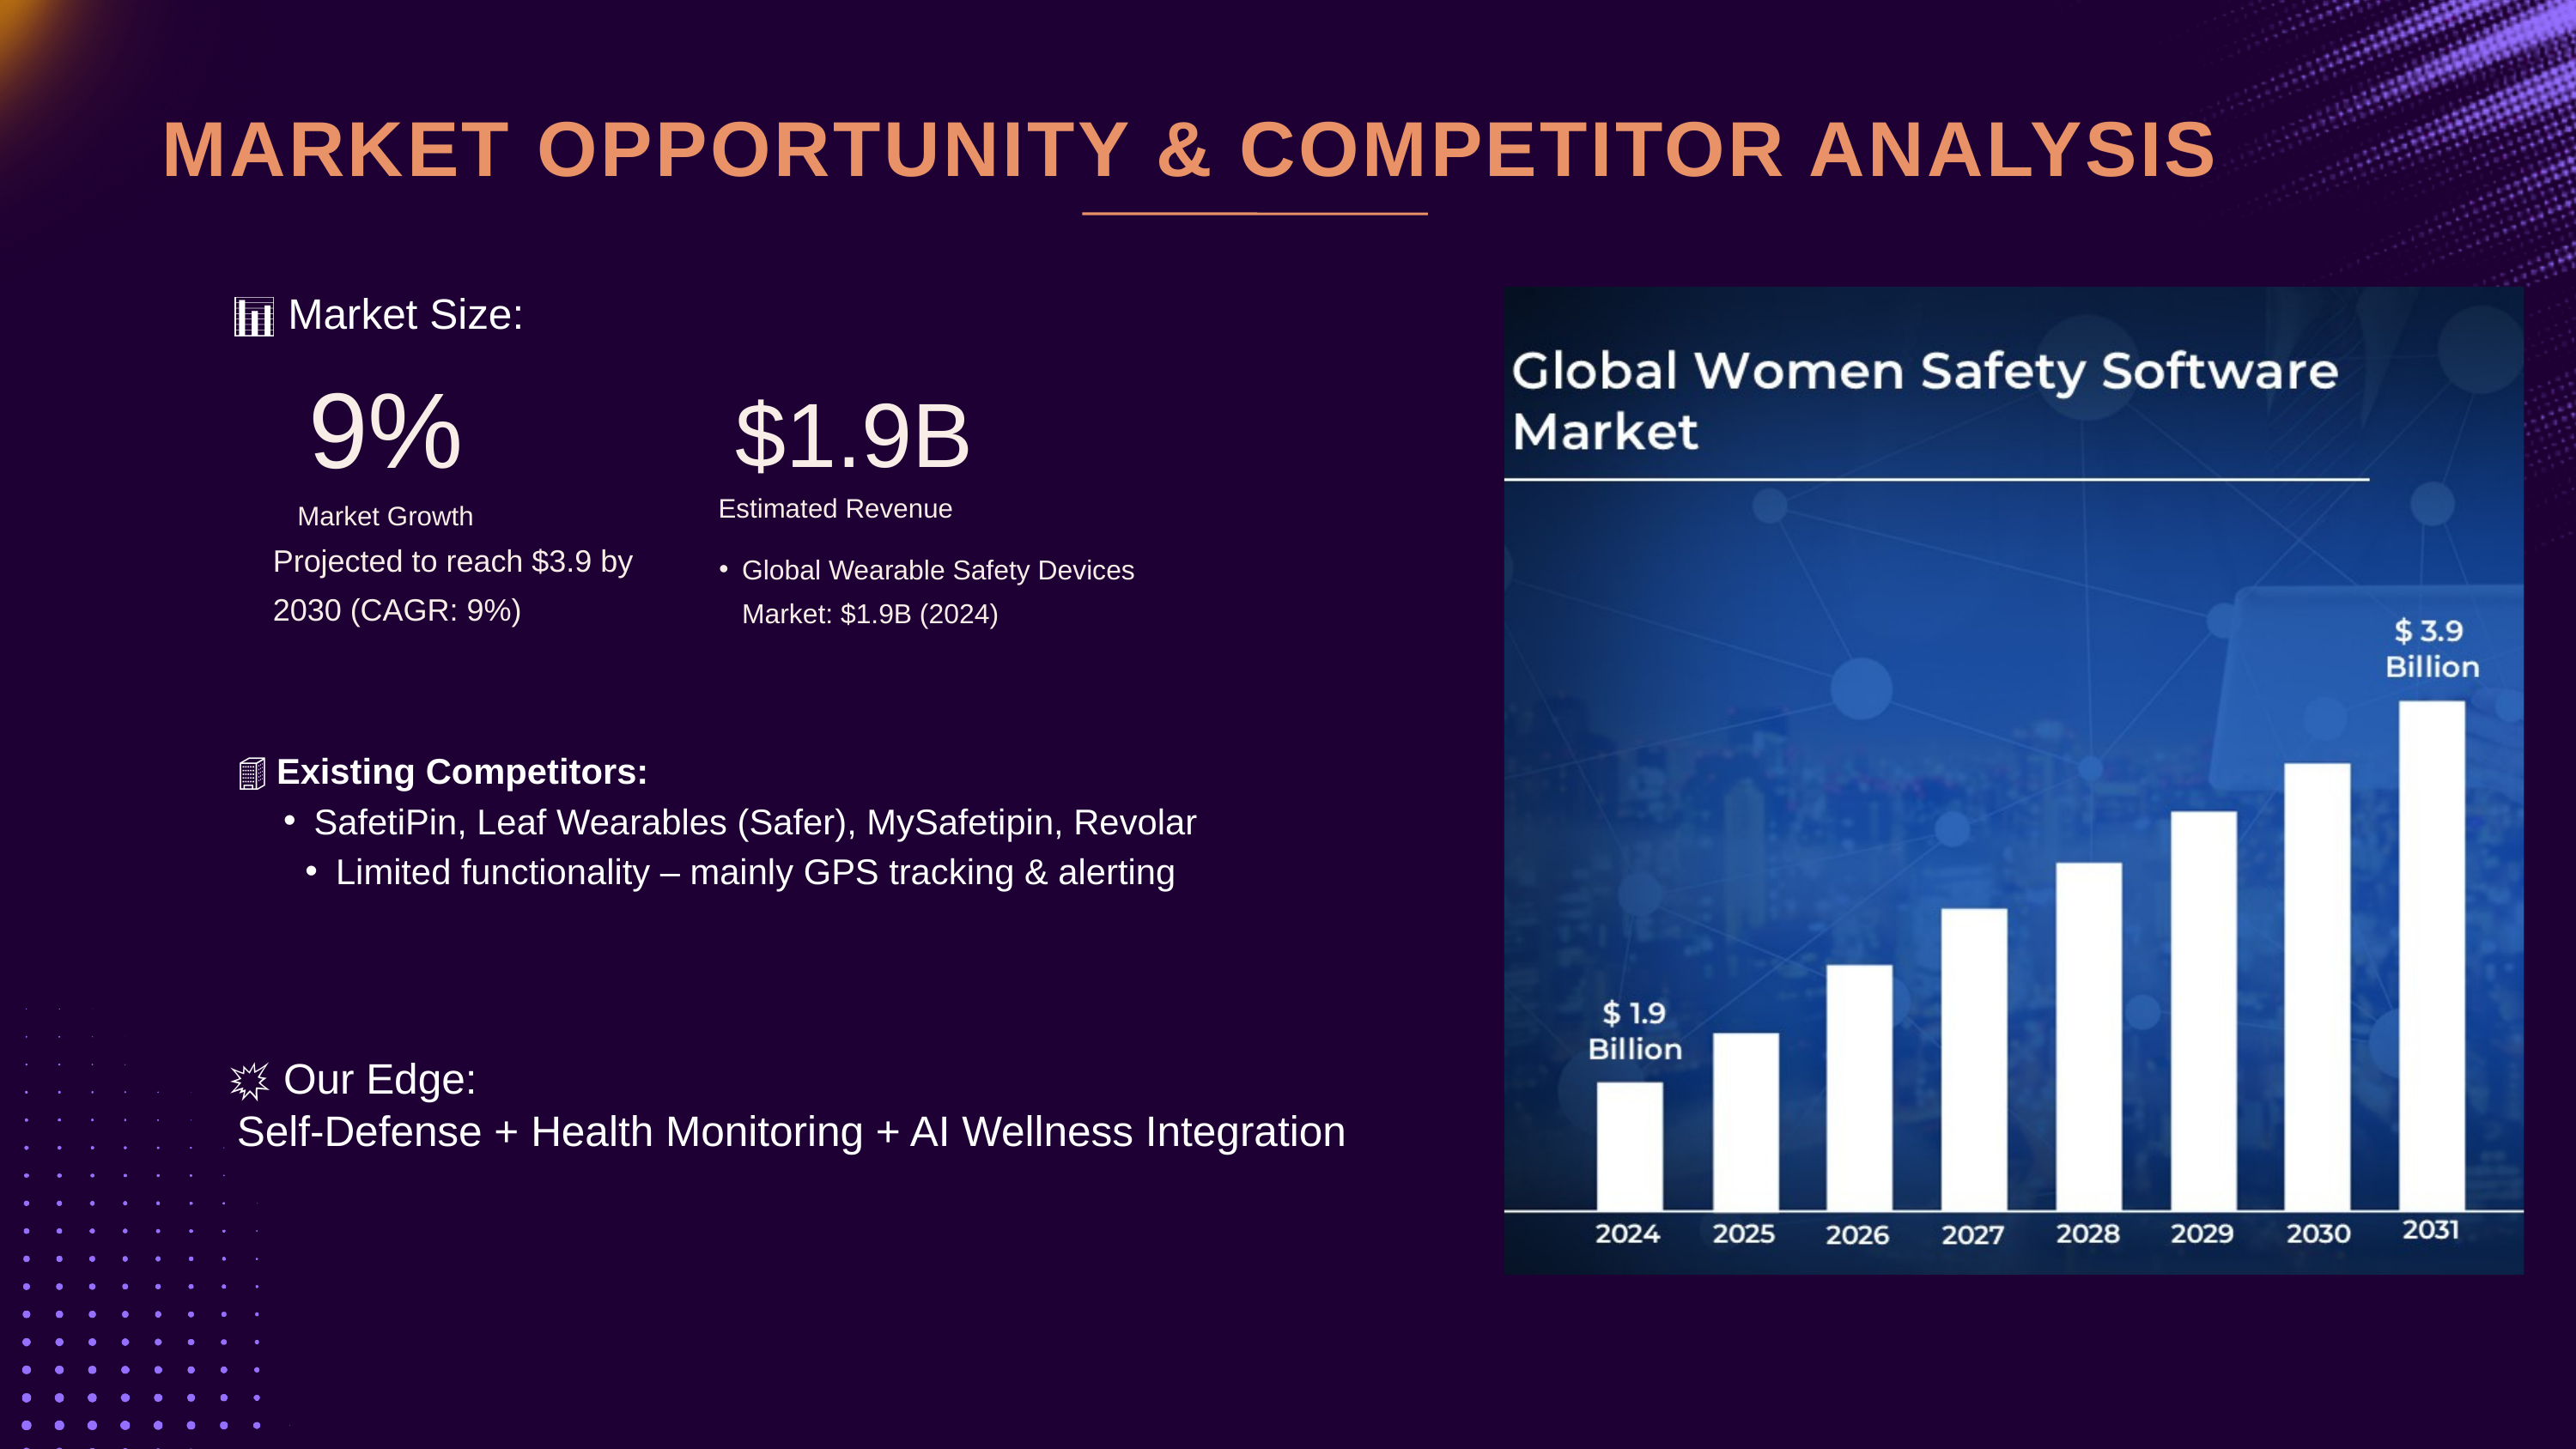

MARKET OPPORTUNITY & COMPETITOR ANALYSIS

📊 Market Size:

9%

$1.9B

Estimated Revenue

Market Growth

Projected to reach $3.9 by 2030 (CAGR: 9%)

Global Wearable Safety Devices Market: $1.9B (2024)

 🏢 Existing Competitors:
SafetiPin, Leaf Wearables (Safer), MySafetipin, Revolar
Limited functionality – mainly GPS tracking & alerting

💥 Our Edge:
Self-Defense + Health Monitoring + AI Wellness Integration